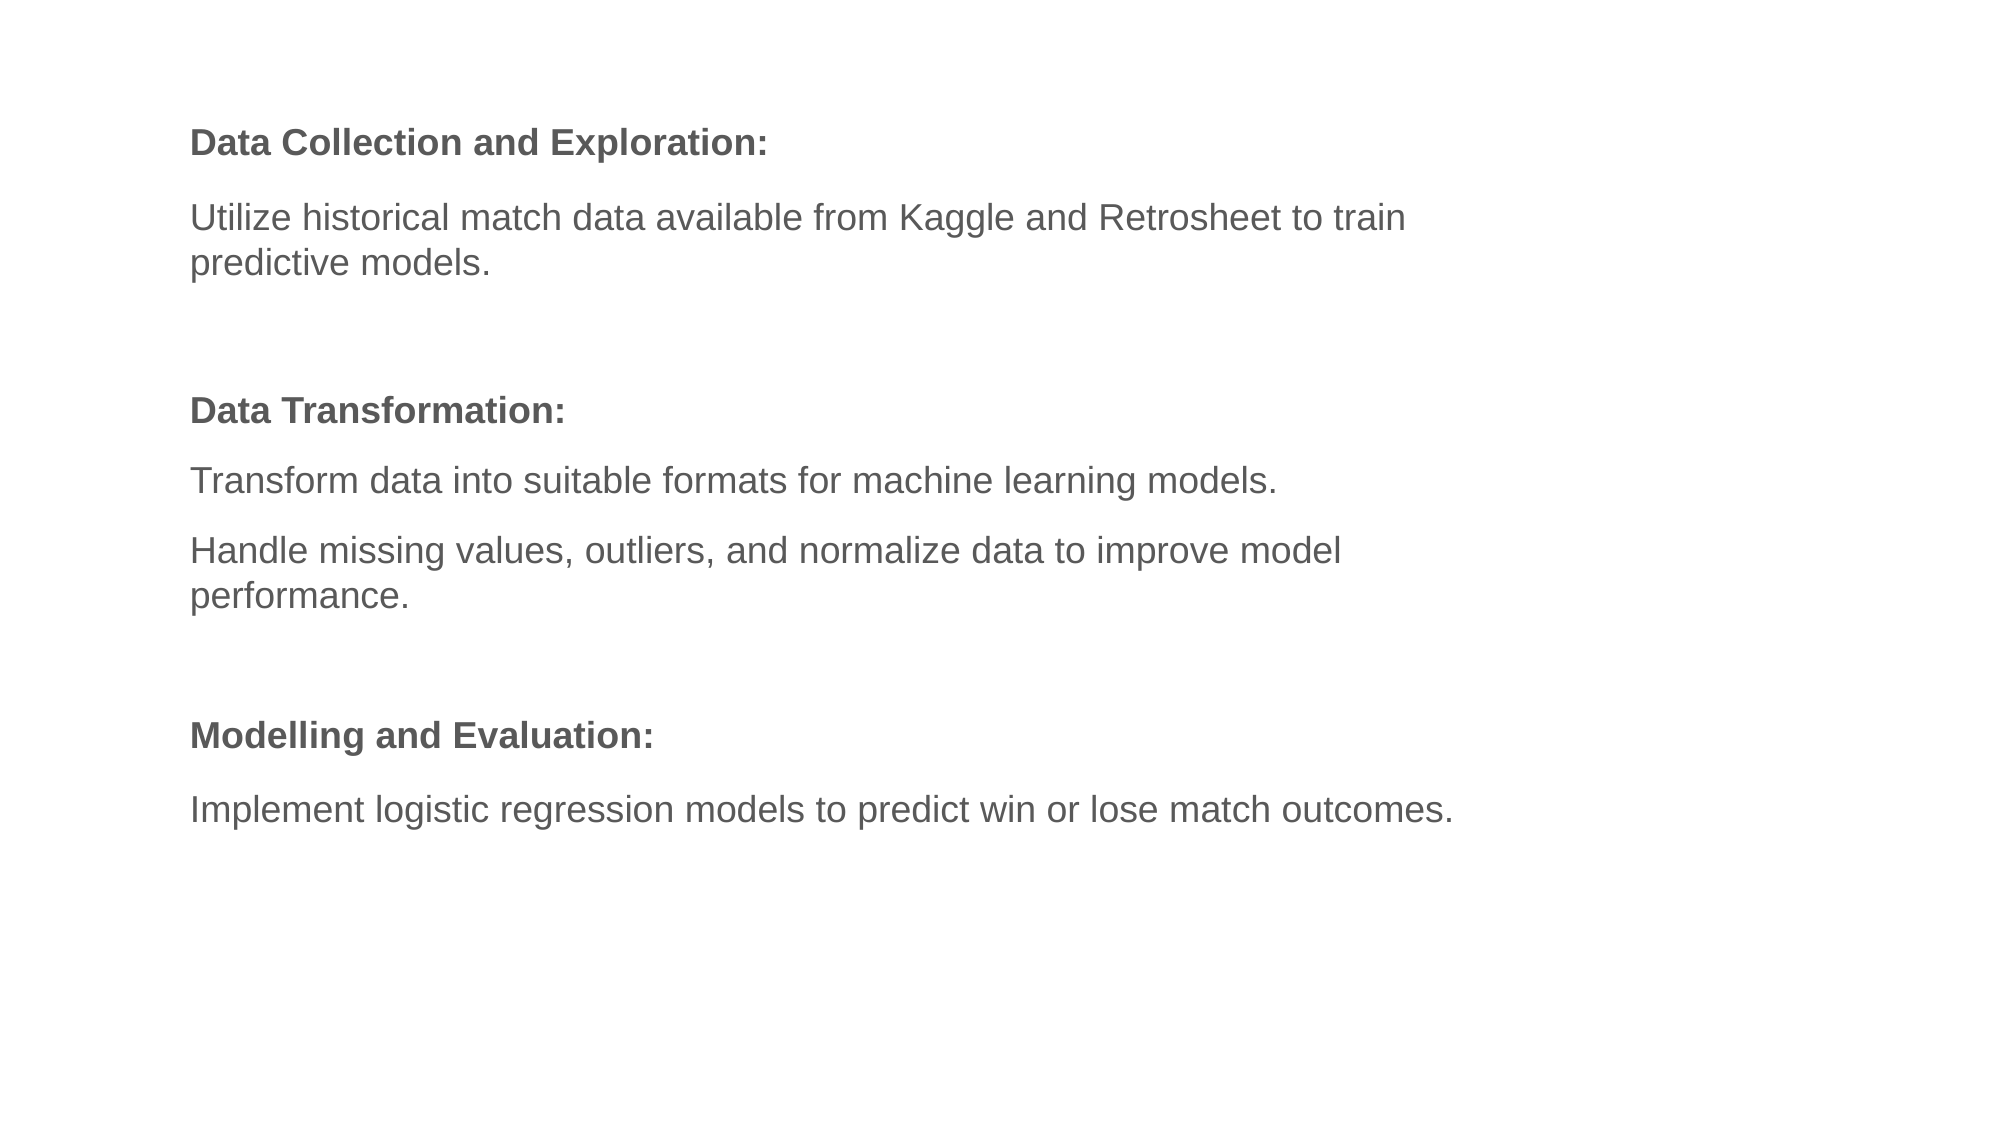

Data Collection and Exploration:
Utilize historical match data available from Kaggle and Retrosheet to train predictive models.

Data Transformation:
Transform data into suitable formats for machine learning models.
Handle missing values, outliers, and normalize data to improve model performance.

Modelling and Evaluation:
Implement logistic regression models to predict win or lose match outcomes.